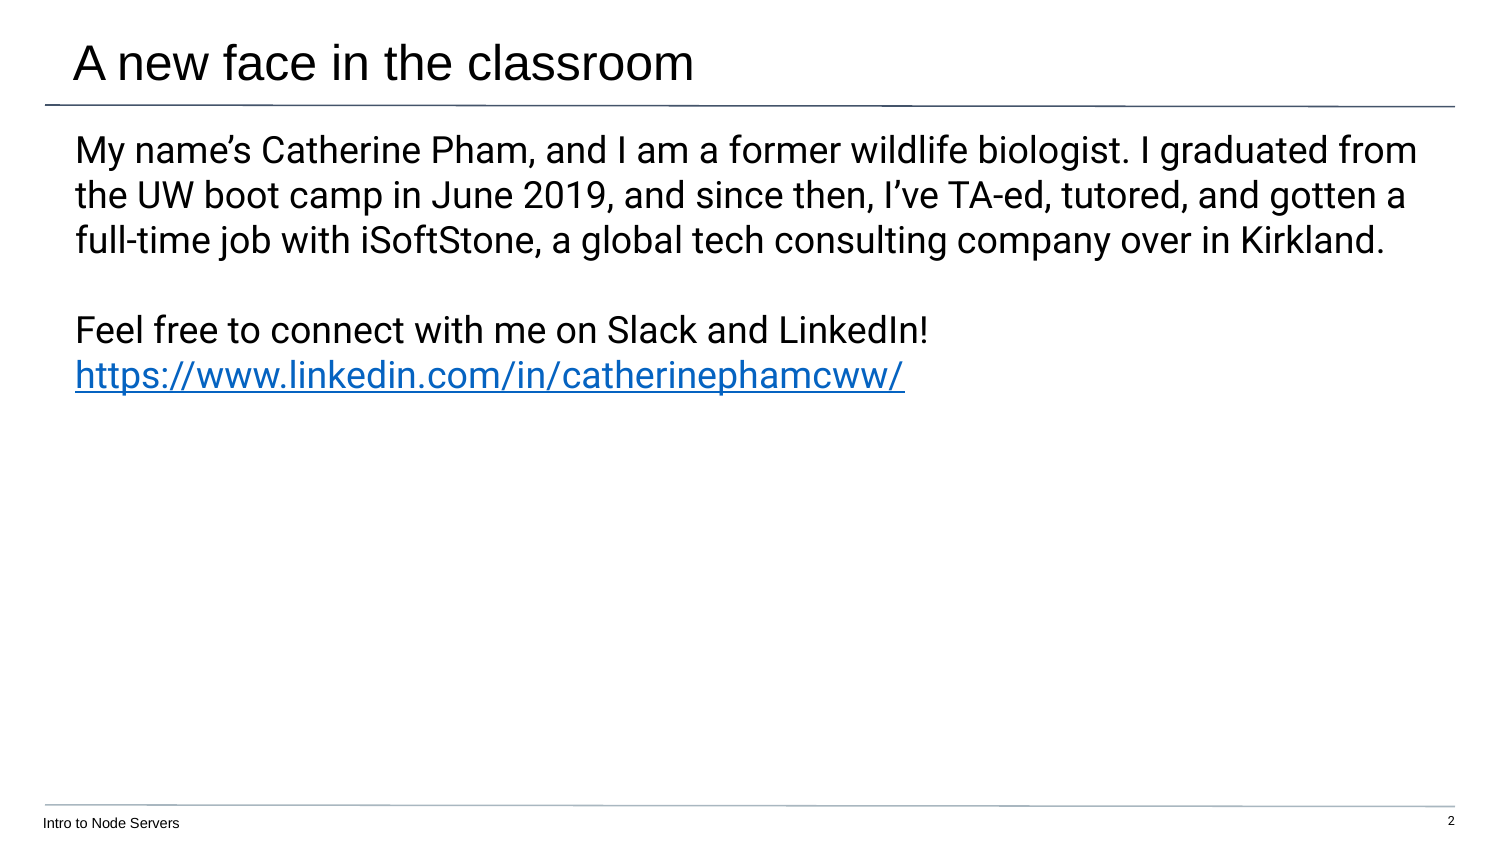

# A new face in the classroom
My name’s Catherine Pham, and I am a former wildlife biologist. I graduated from the UW boot camp in June 2019, and since then, I’ve TA-ed, tutored, and gotten a full-time job with iSoftStone, a global tech consulting company over in Kirkland.

Feel free to connect with me on Slack and LinkedIn!
https://www.linkedin.com/in/catherinephamcww/
In modern web applications there is a constant back-and-forth communication between the visuals displayed on the user’s browser (frontend) and the data and logic stored on the server (backend).
Intro to Node Servers